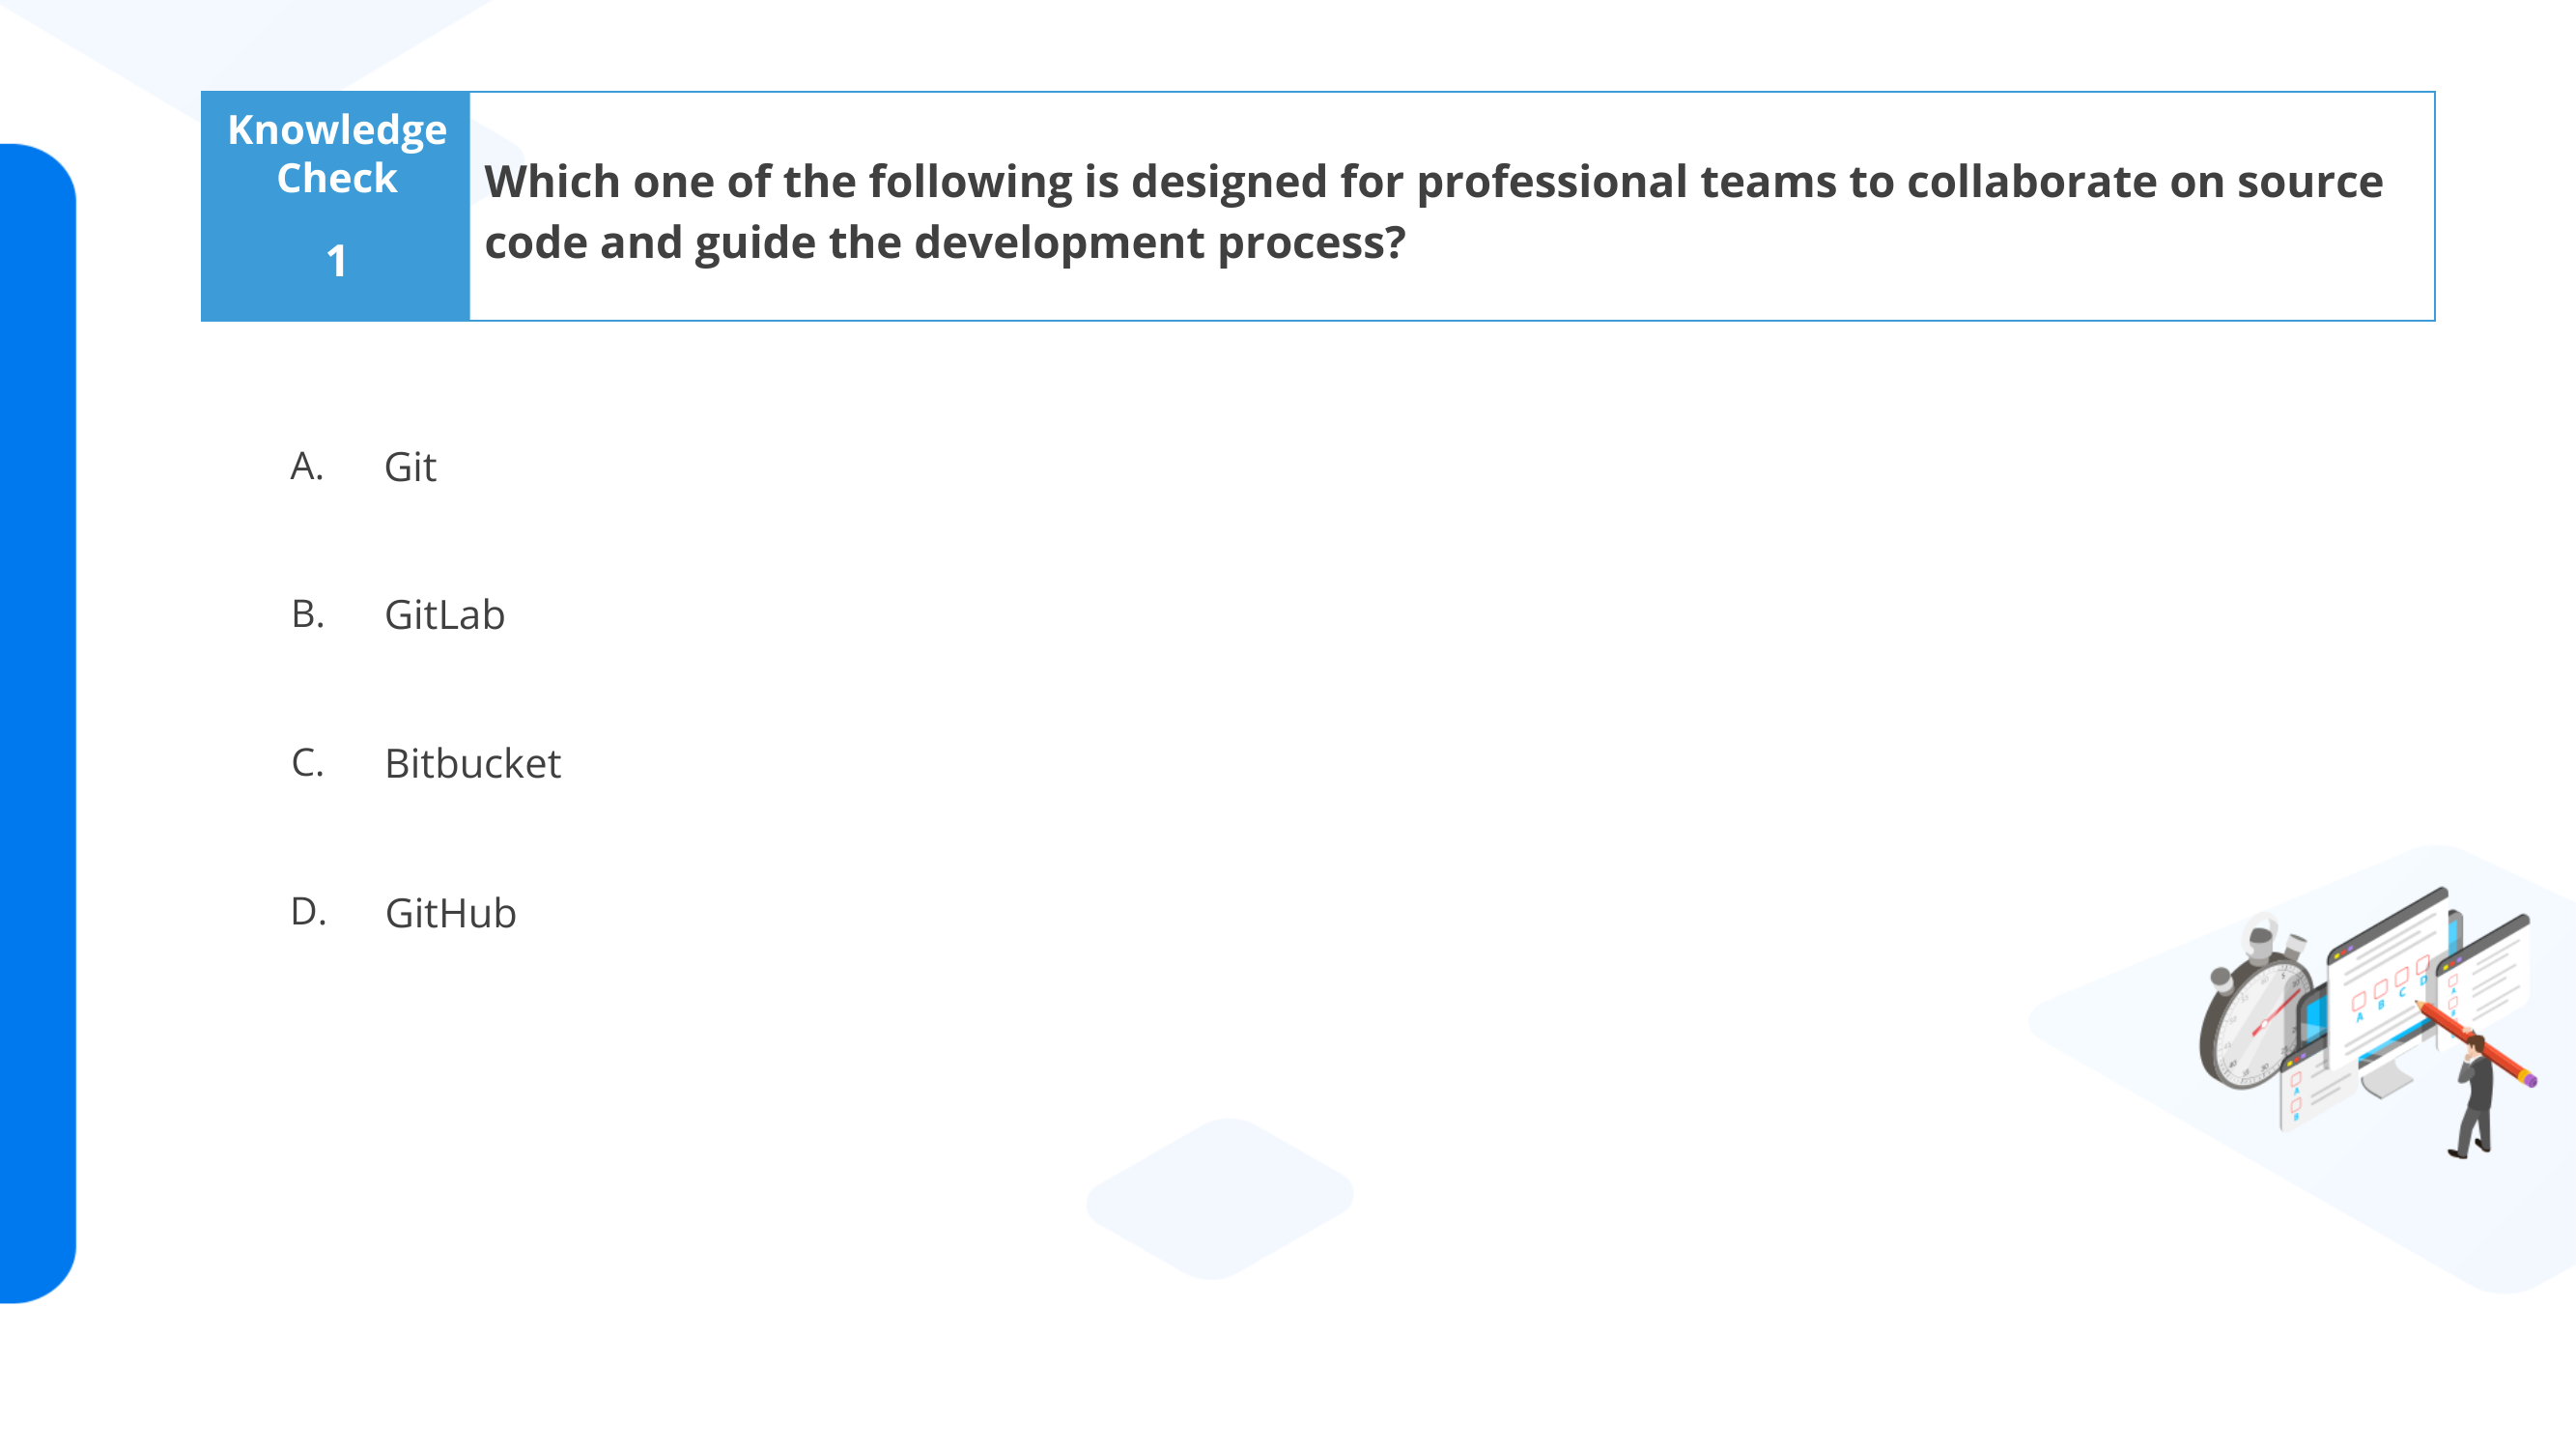

Which one of the following is designed for professional teams to collaborate on source code and guide the development process?
1
Git
GitLab
Bitbucket
GitHub